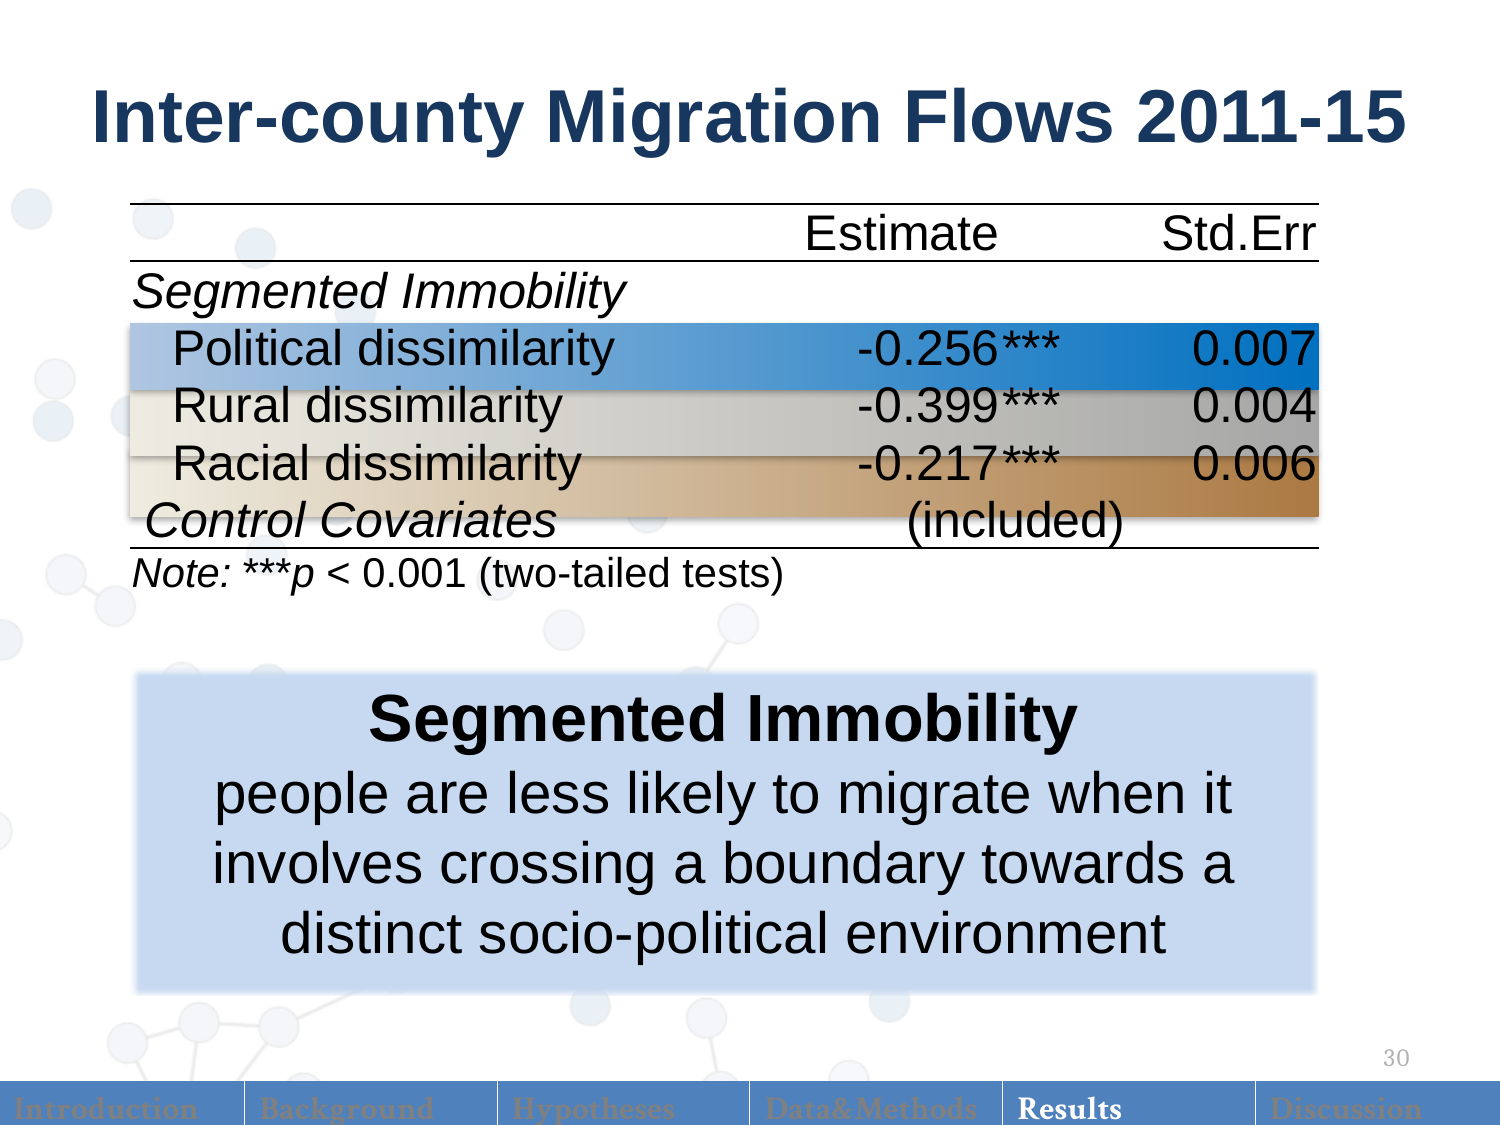

# Inter-county Migration Flows 2011-15
|  | Estimate |  | Std.Err |
| --- | --- | --- | --- |
| Segmented Immobility |  |  |  |
| Political dissimilarity | -0.256 | \*\*\* | 0.007 |
| Rural dissimilarity | -0.399 | \*\*\* | 0.004 |
| Racial dissimilarity | -0.217 | \*\*\* | 0.006 |
| Control Covariates | (included) |  |  |
| Note: \*\*\*p < 0.001 (two-tailed tests) |  |  |  |

Fewer people migrate between counties with dissimilar political contexts, levels of urbanization, and racial compositions
Segmented Immobility
people are less likely to migrate when it involves crossing a boundary towards a distinct socio-political environment
30
| Introduction | Background | Hypotheses | Data&Methods | Results | Discussion |
| --- | --- | --- | --- | --- | --- |